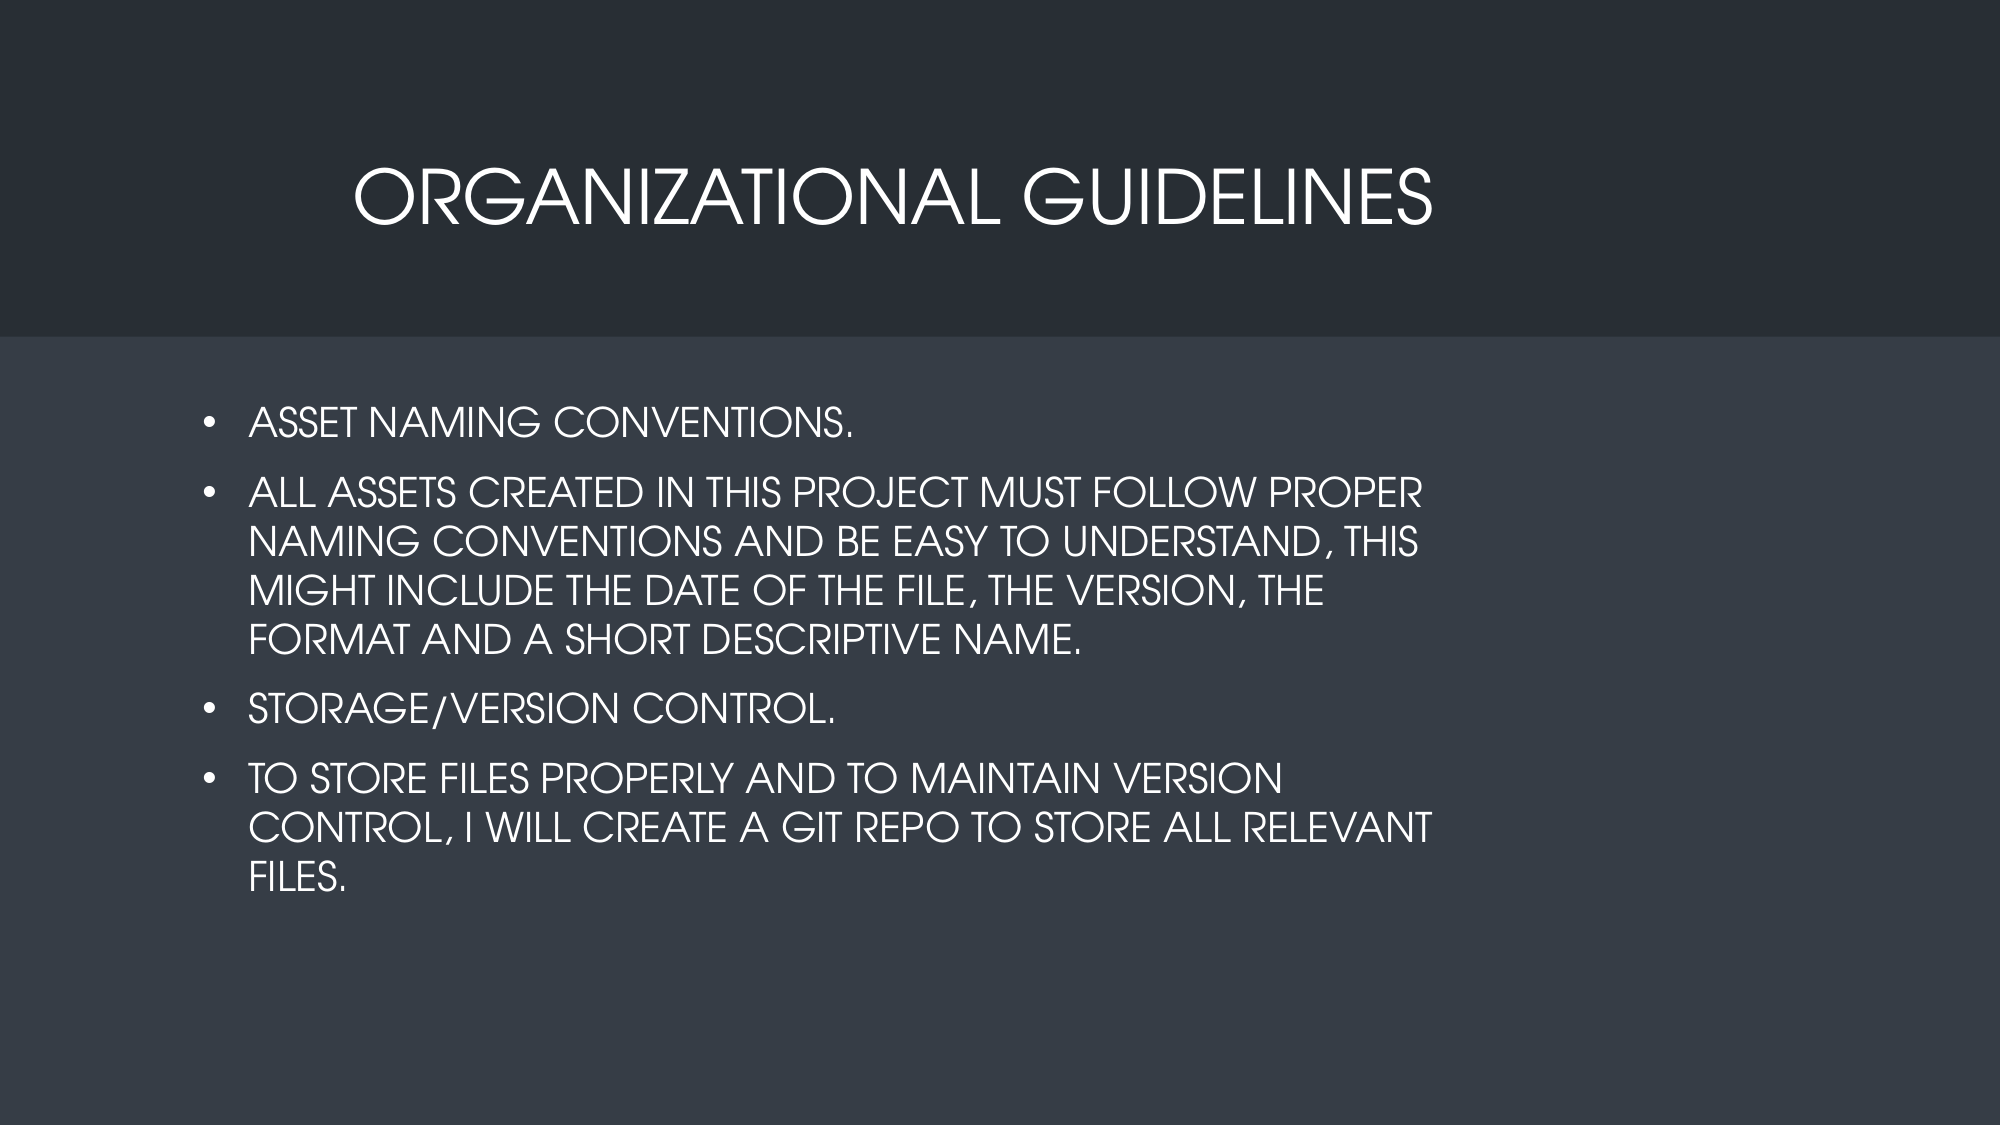

# ORGANIZATIONAL GUIDELINES
ASSET NAMING CONVENTIONS.
All assets created in this project must follow proper naming conventions and be easy to understand, this might include the date of the file, the version, the format and a short descriptive name.
STORAGE/VERSION CONTROL.
To store files properly and to maintain version control, I will create a git repo to store all relevant files.